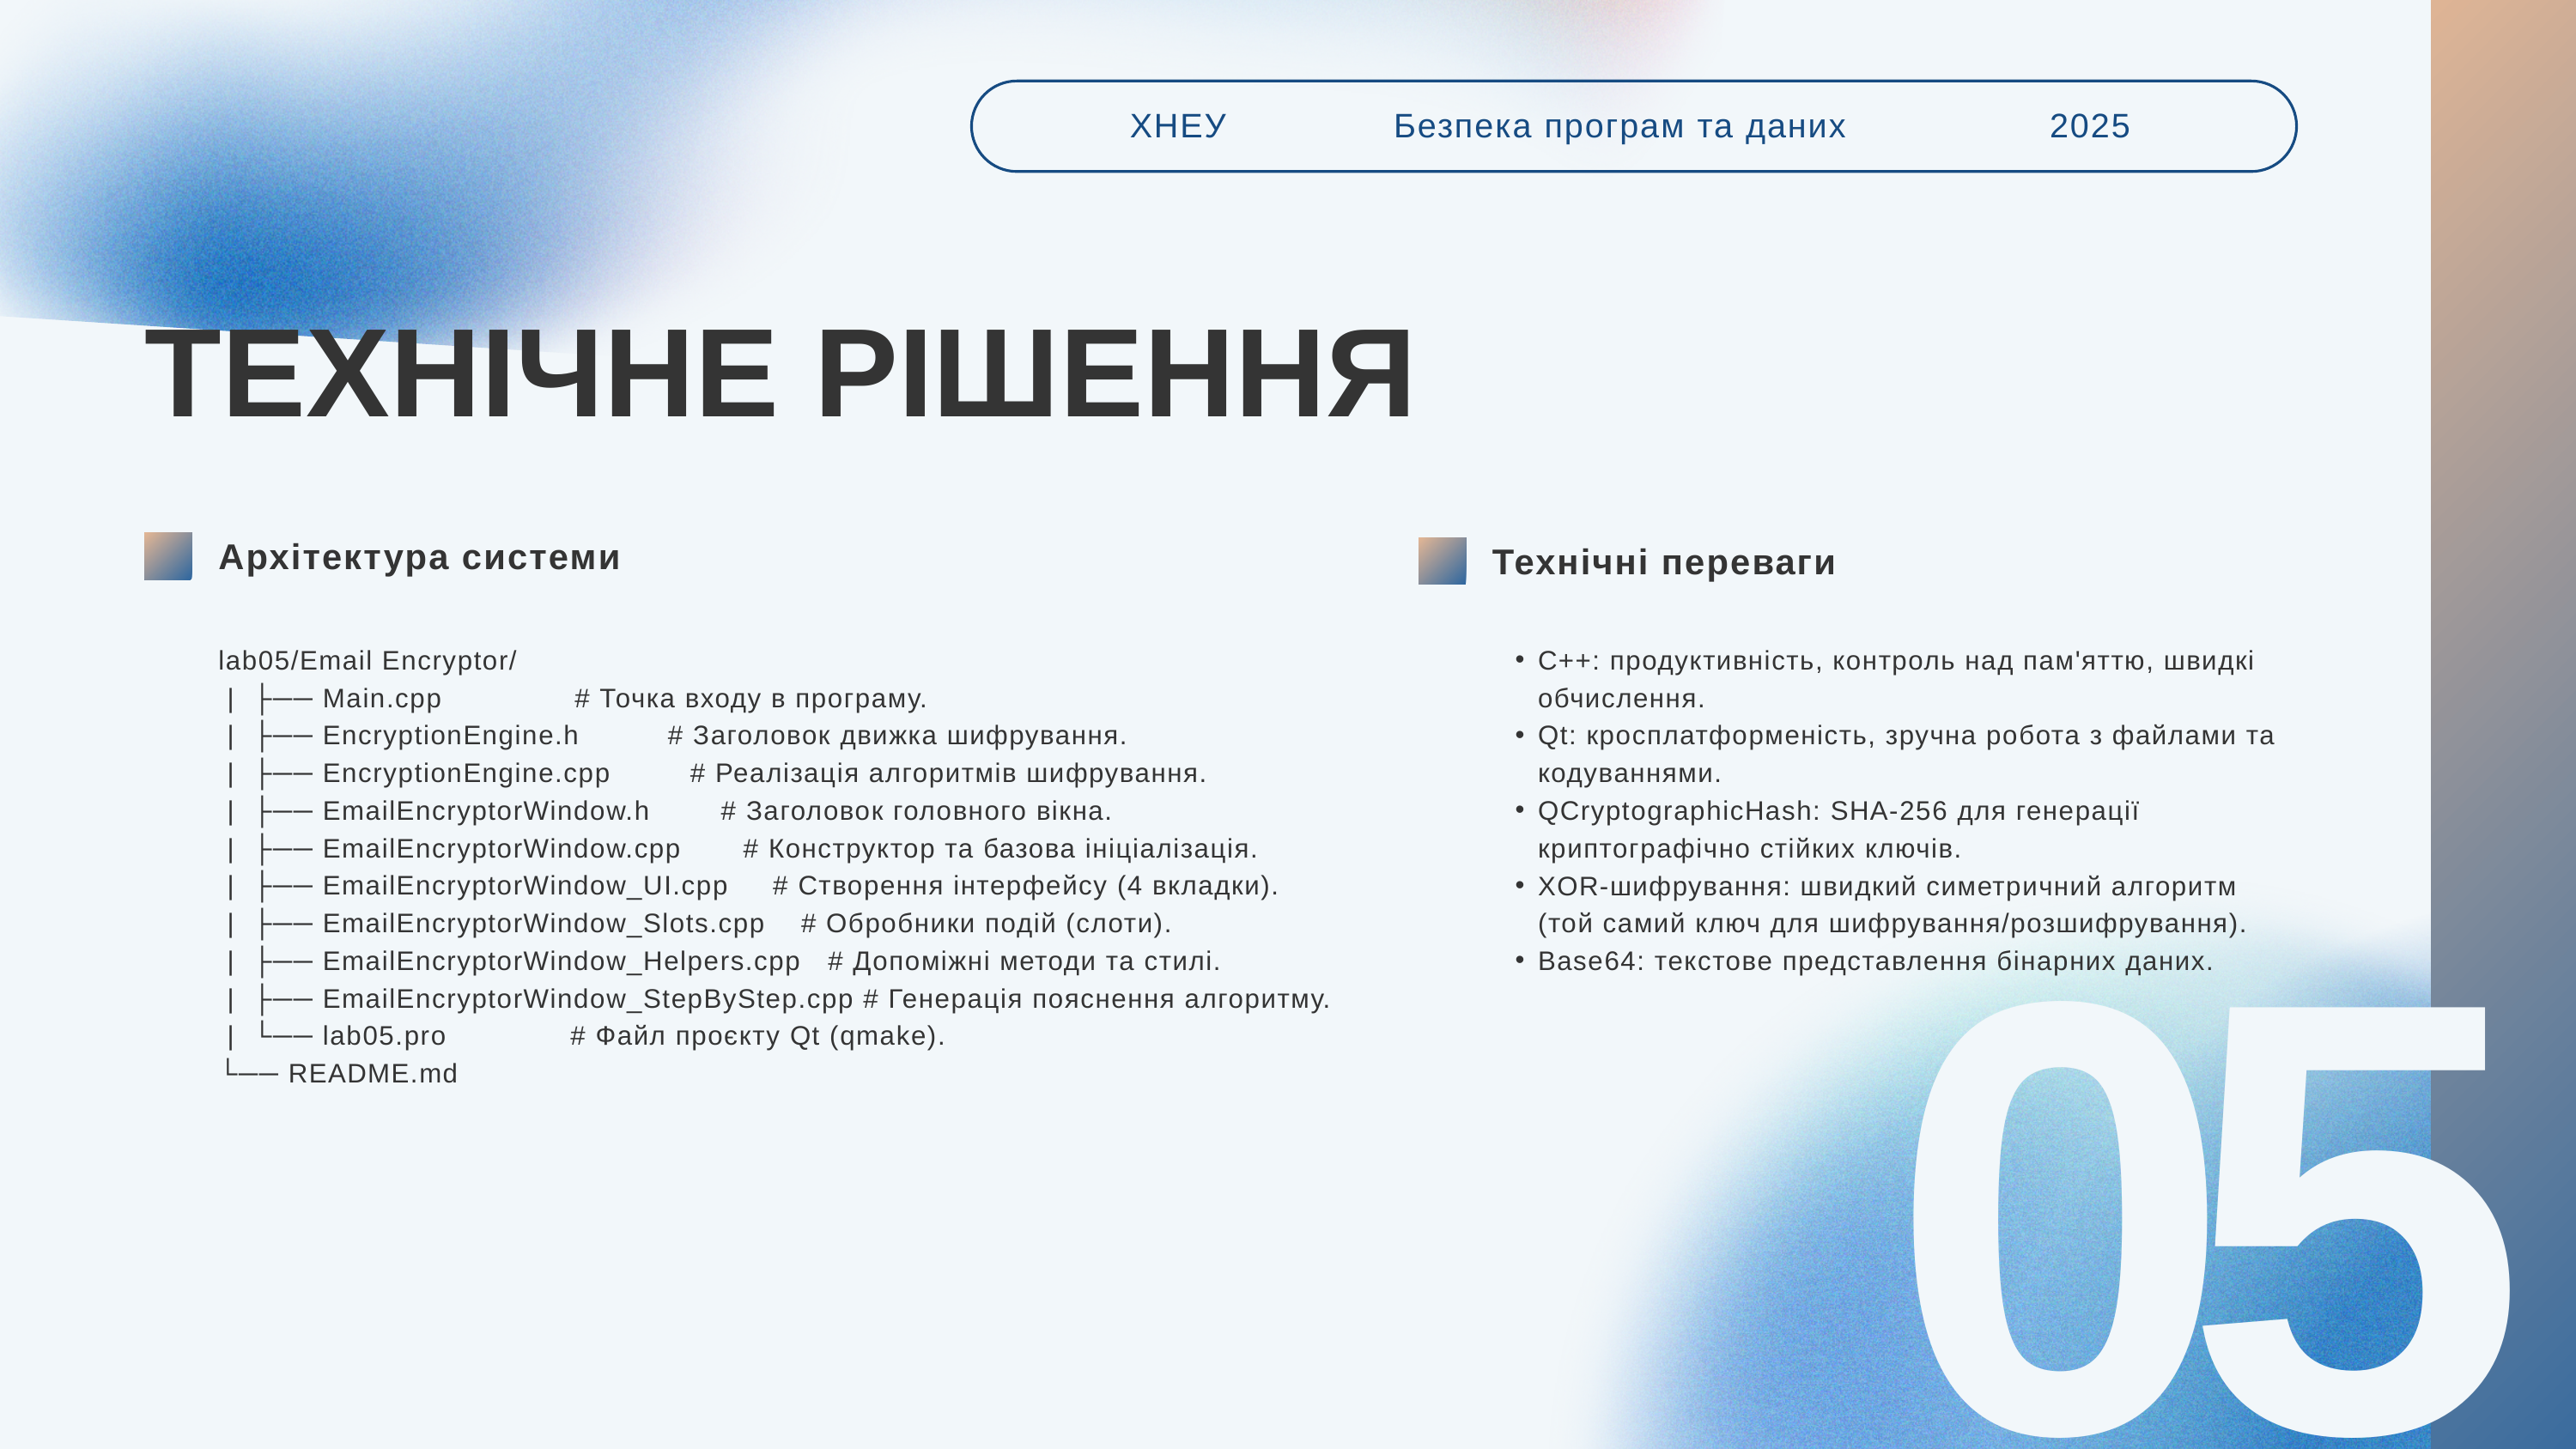

ХНЕУ
Безпека програм та даних
2025
ТЕХНІЧНЕ РІШЕННЯ
Архітектура системи
Технічні переваги

АРХІТЕКТУРА СИСТЕМИ
lab05/Email Encryptor/
 |  ├── Main.cpp               # Точка входу в програму.
 |  ├── EncryptionEngine.h          # Заголовок движка шифрування.
 |  ├── EncryptionEngine.cpp         # Реалізація алгоритмів шифрування.
 |  ├── EmailEncryptorWindow.h        # Заголовок головного вікна.
 |  ├── EmailEncryptorWindow.cpp       # Конструктор та базова ініціалізація.
 |  ├── EmailEncryptorWindow_UI.cpp     # Створення інтерфейсу (4 вкладки).
 |  ├── EmailEncryptorWindow_Slots.cpp    # Обробники подій (слоти).
 |  ├── EmailEncryptorWindow_Helpers.cpp   # Допоміжні методи та стилі.
 |  ├── EmailEncryptorWindow_StepByStep.cpp # Генерація пояснення алгоритму.
 |  └── lab05.pro              # Файл проєкту Qt (qmake).
└── README.md
C++: продуктивність, контроль над пам'яттю, швидкі обчислення.
Qt: кросплатформеність, зручна робота з файлами та кодуваннями.
QCryptographicHash: SHA-256 для генерації криптографічно стійких ключів.
XOR-шифрування: швидкий симетричний алгоритм (той самий ключ для шифрування/розшифрування).
Base64: текстове представлення бінарних даних.

05